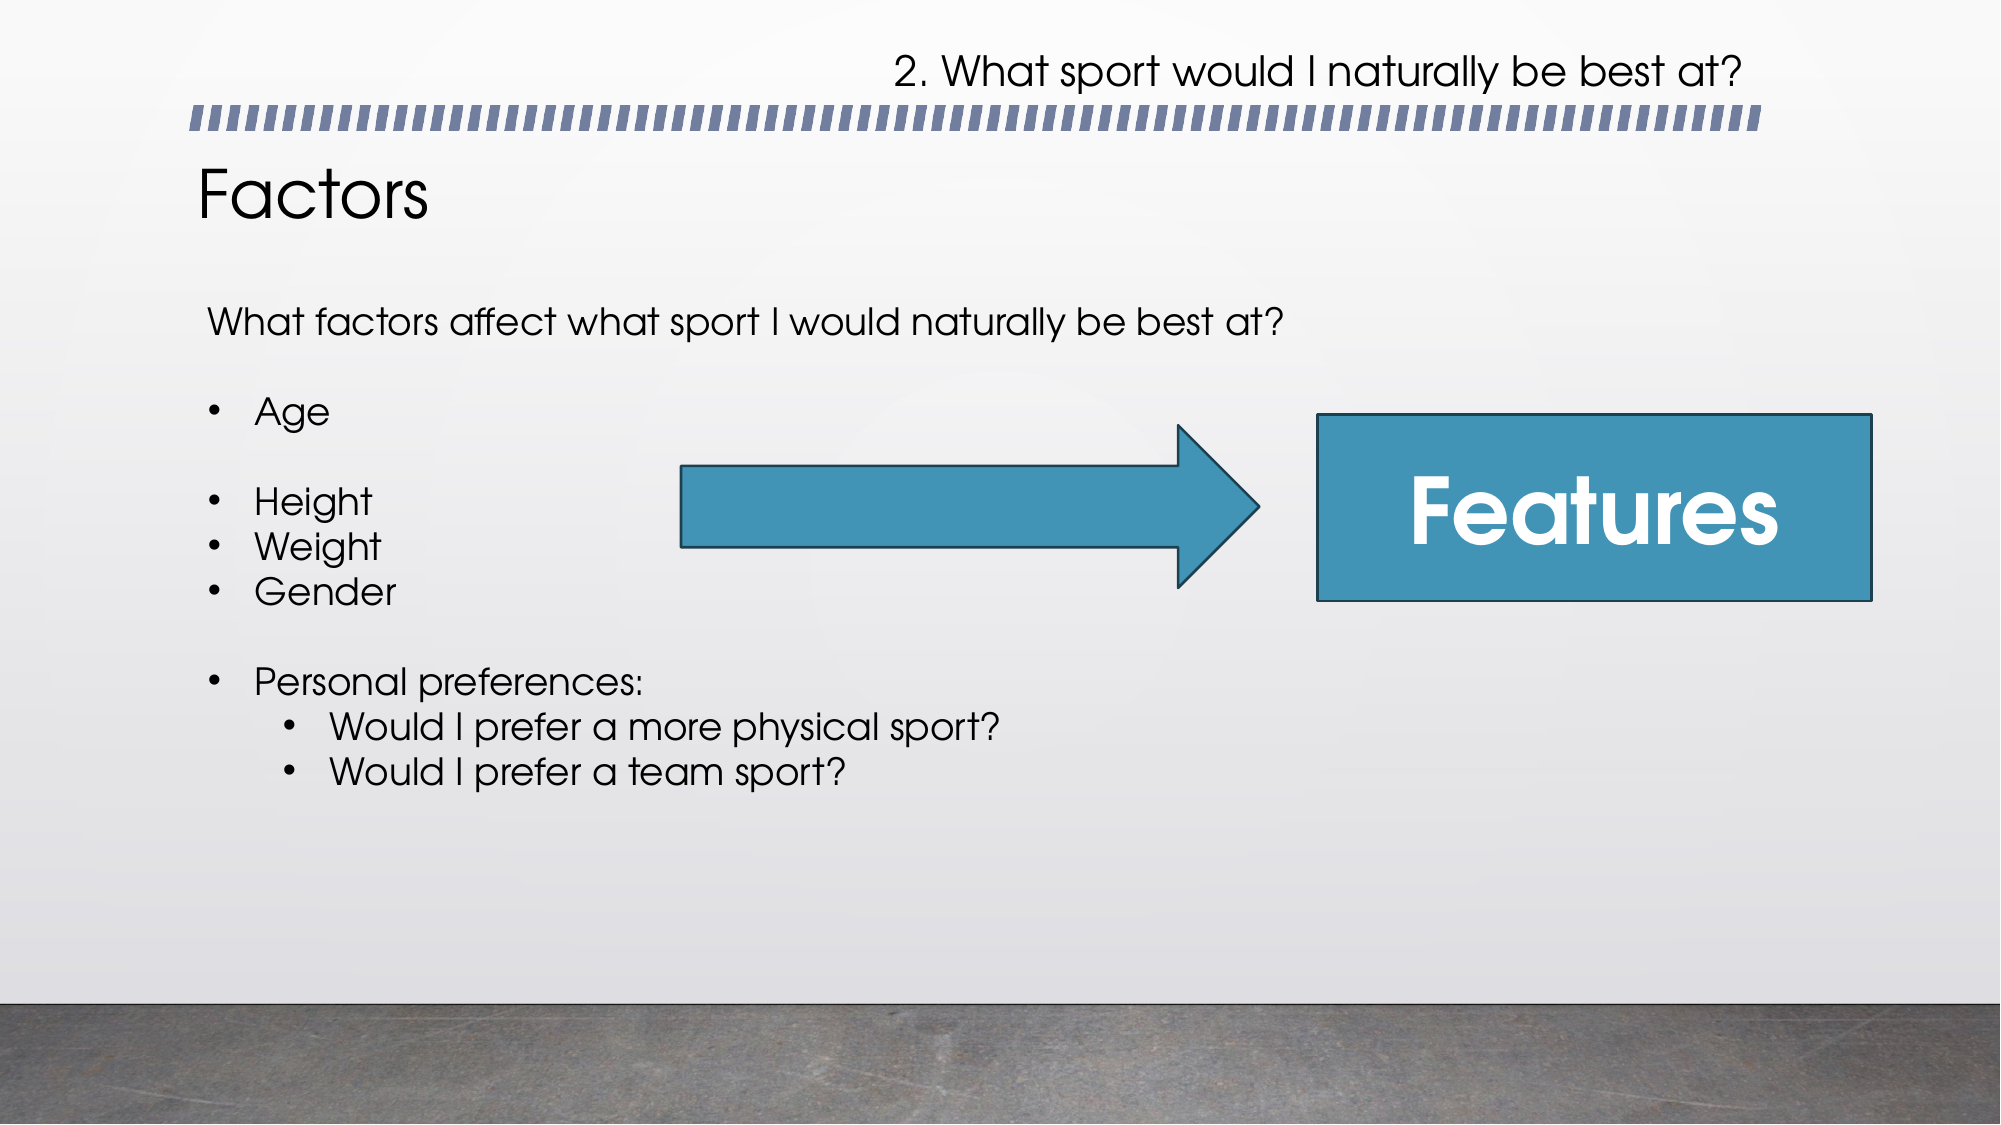

# 2. What sport would I naturally be best at?
Factors

What factors affect what sport I would naturally be best at?

Age

Height
Weight
Gender

Personal preferences:
Would I prefer a more physical sport?
Would I prefer a team sport?
Features